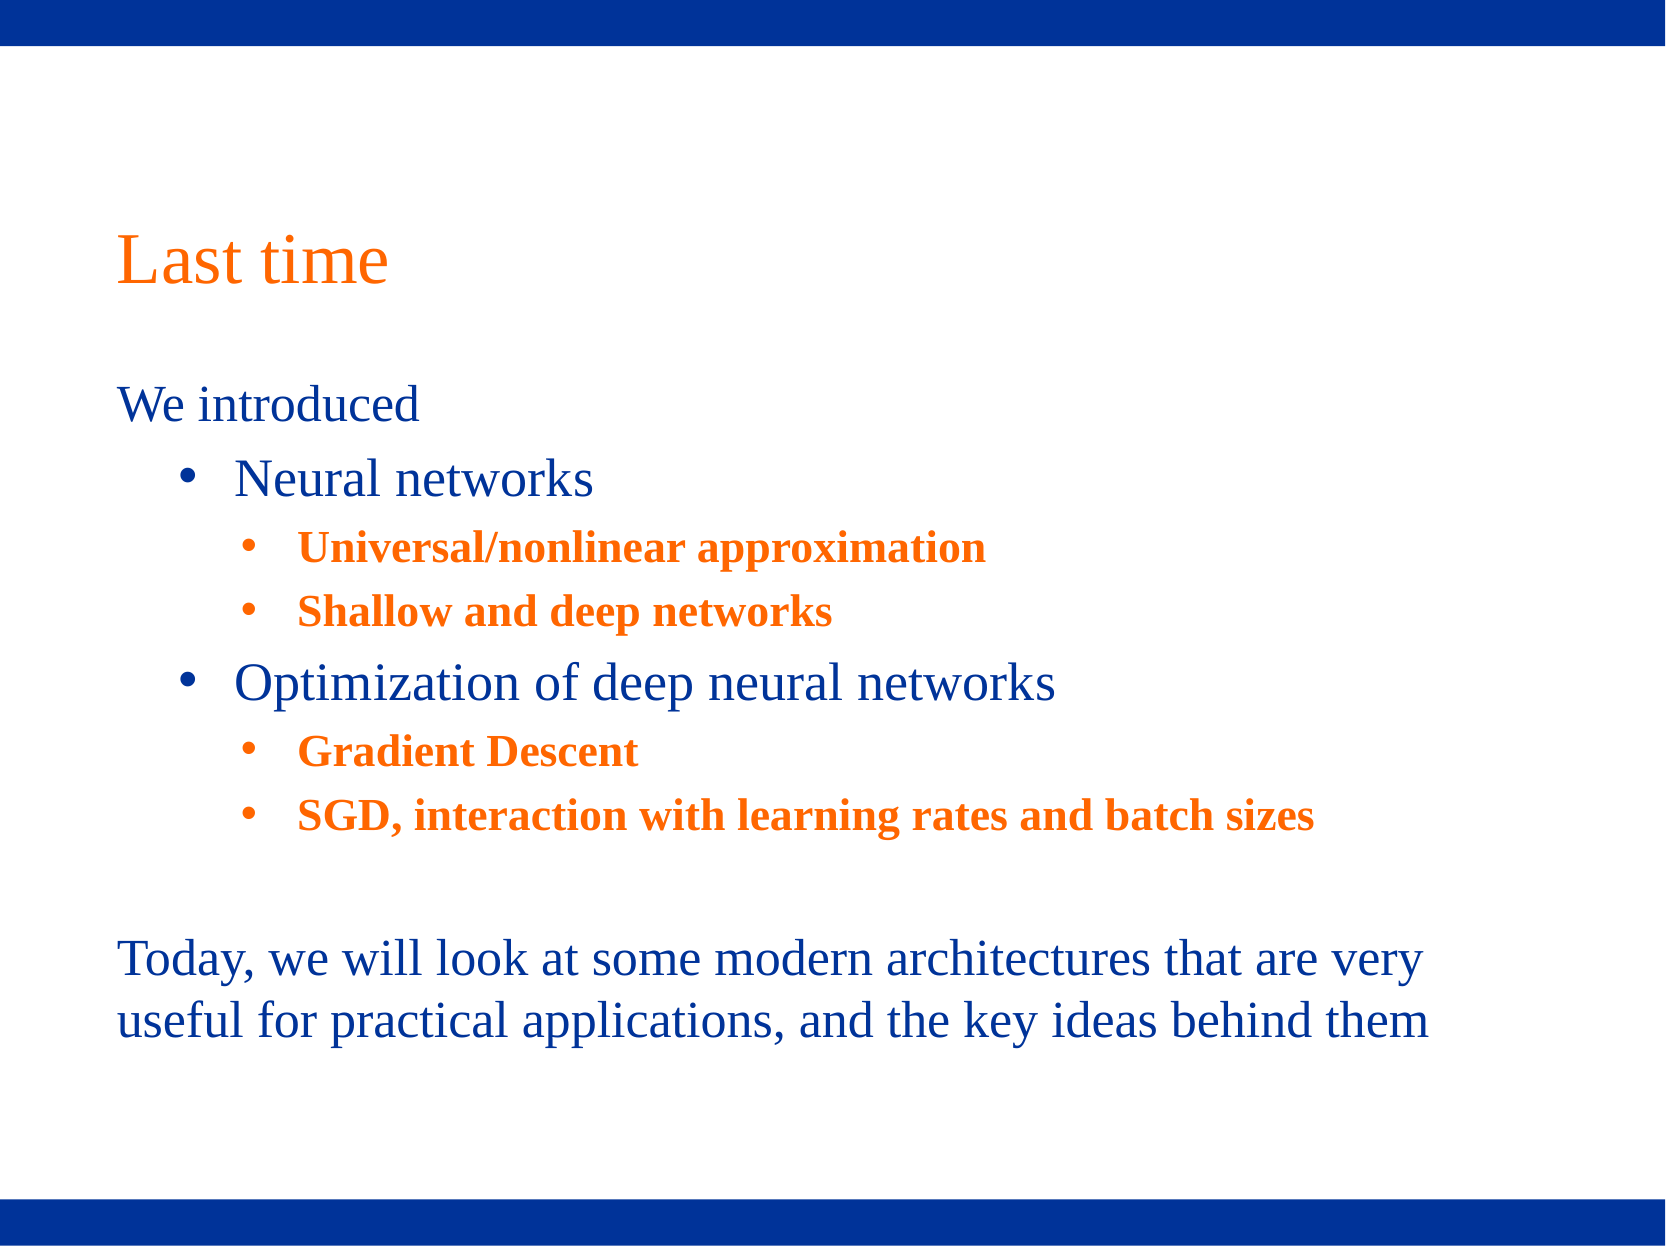

# Last time
We introduced
Neural networks
Universal/nonlinear approximation
Shallow and deep networks
Optimization of deep neural networks
Gradient Descent
SGD, interaction with learning rates and batch sizes

Today, we will look at some modern architectures that are very useful for practical applications, and the key ideas behind them